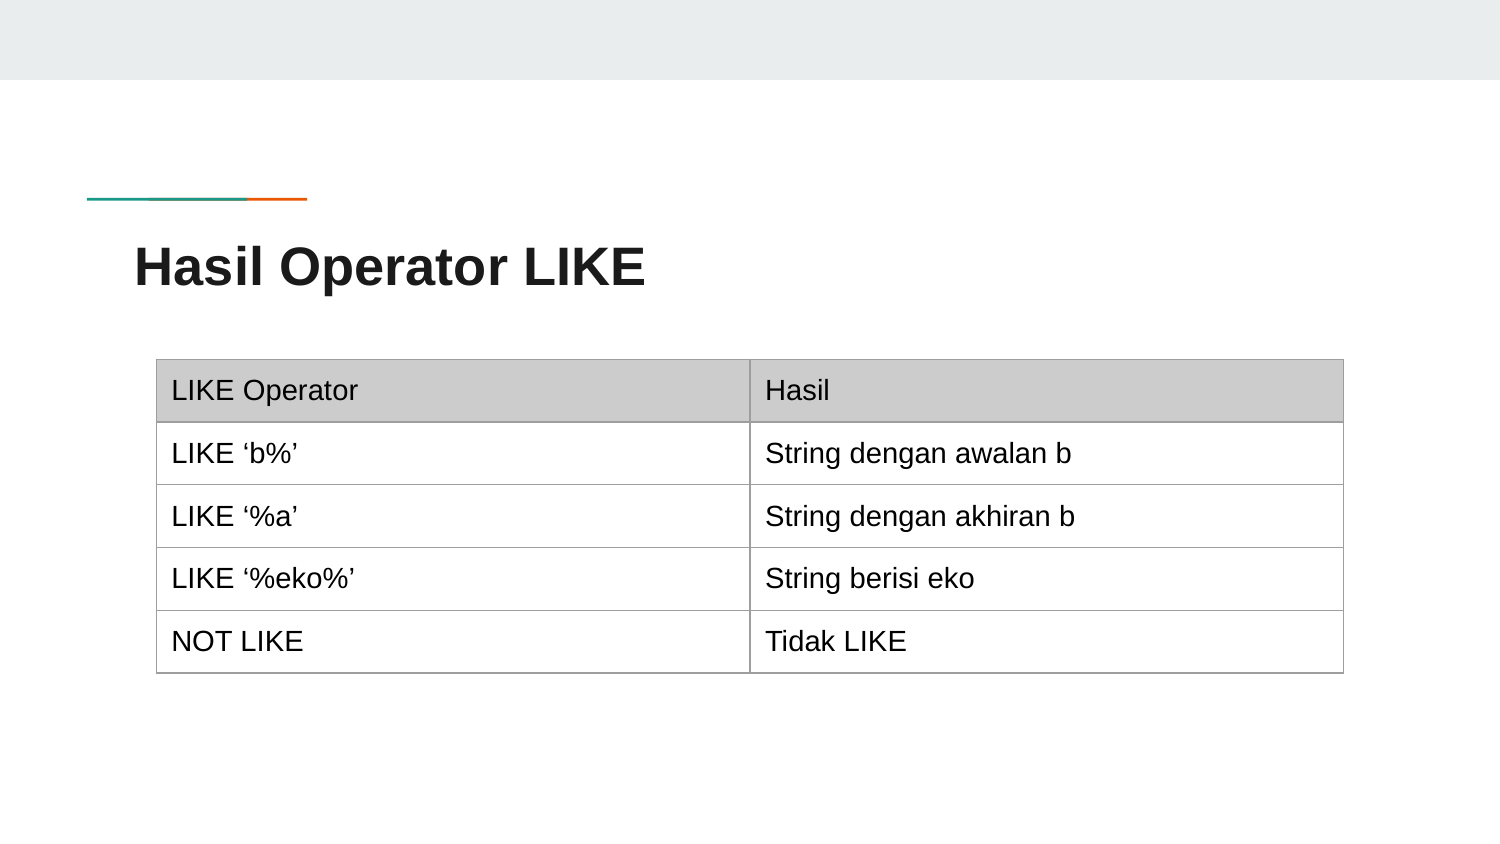

# Hasil Operator LIKE
| LIKE Operator | Hasil |
| --- | --- |
| LIKE ‘b%’ | String dengan awalan b |
| LIKE ‘%a’ | String dengan akhiran b |
| LIKE ‘%eko%’ | String berisi eko |
| NOT LIKE | Tidak LIKE |